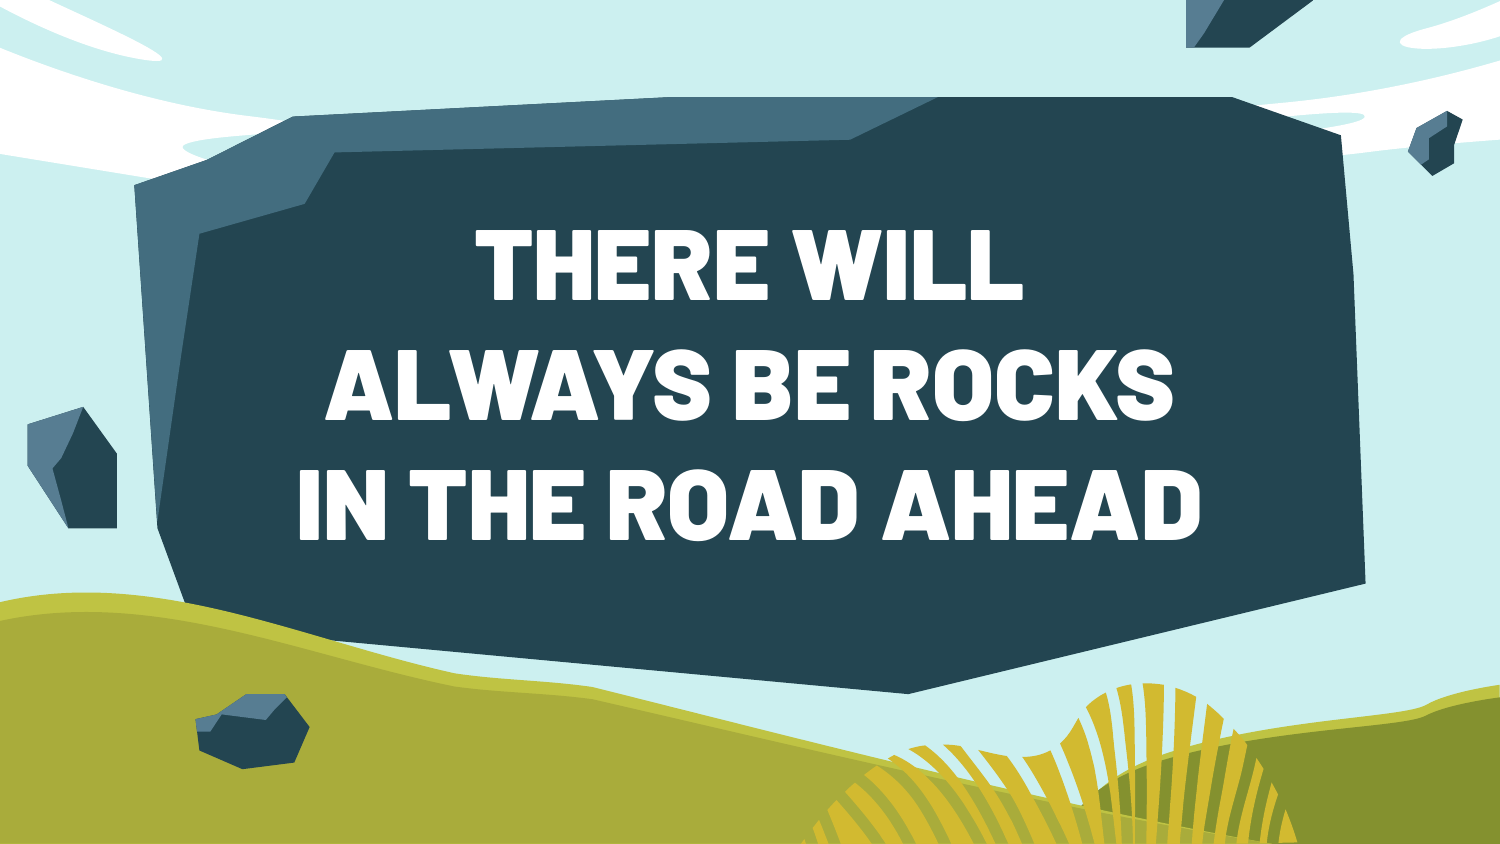

# THERE WILL ALWAYS BE ROCKS IN THE ROAD AHEAD